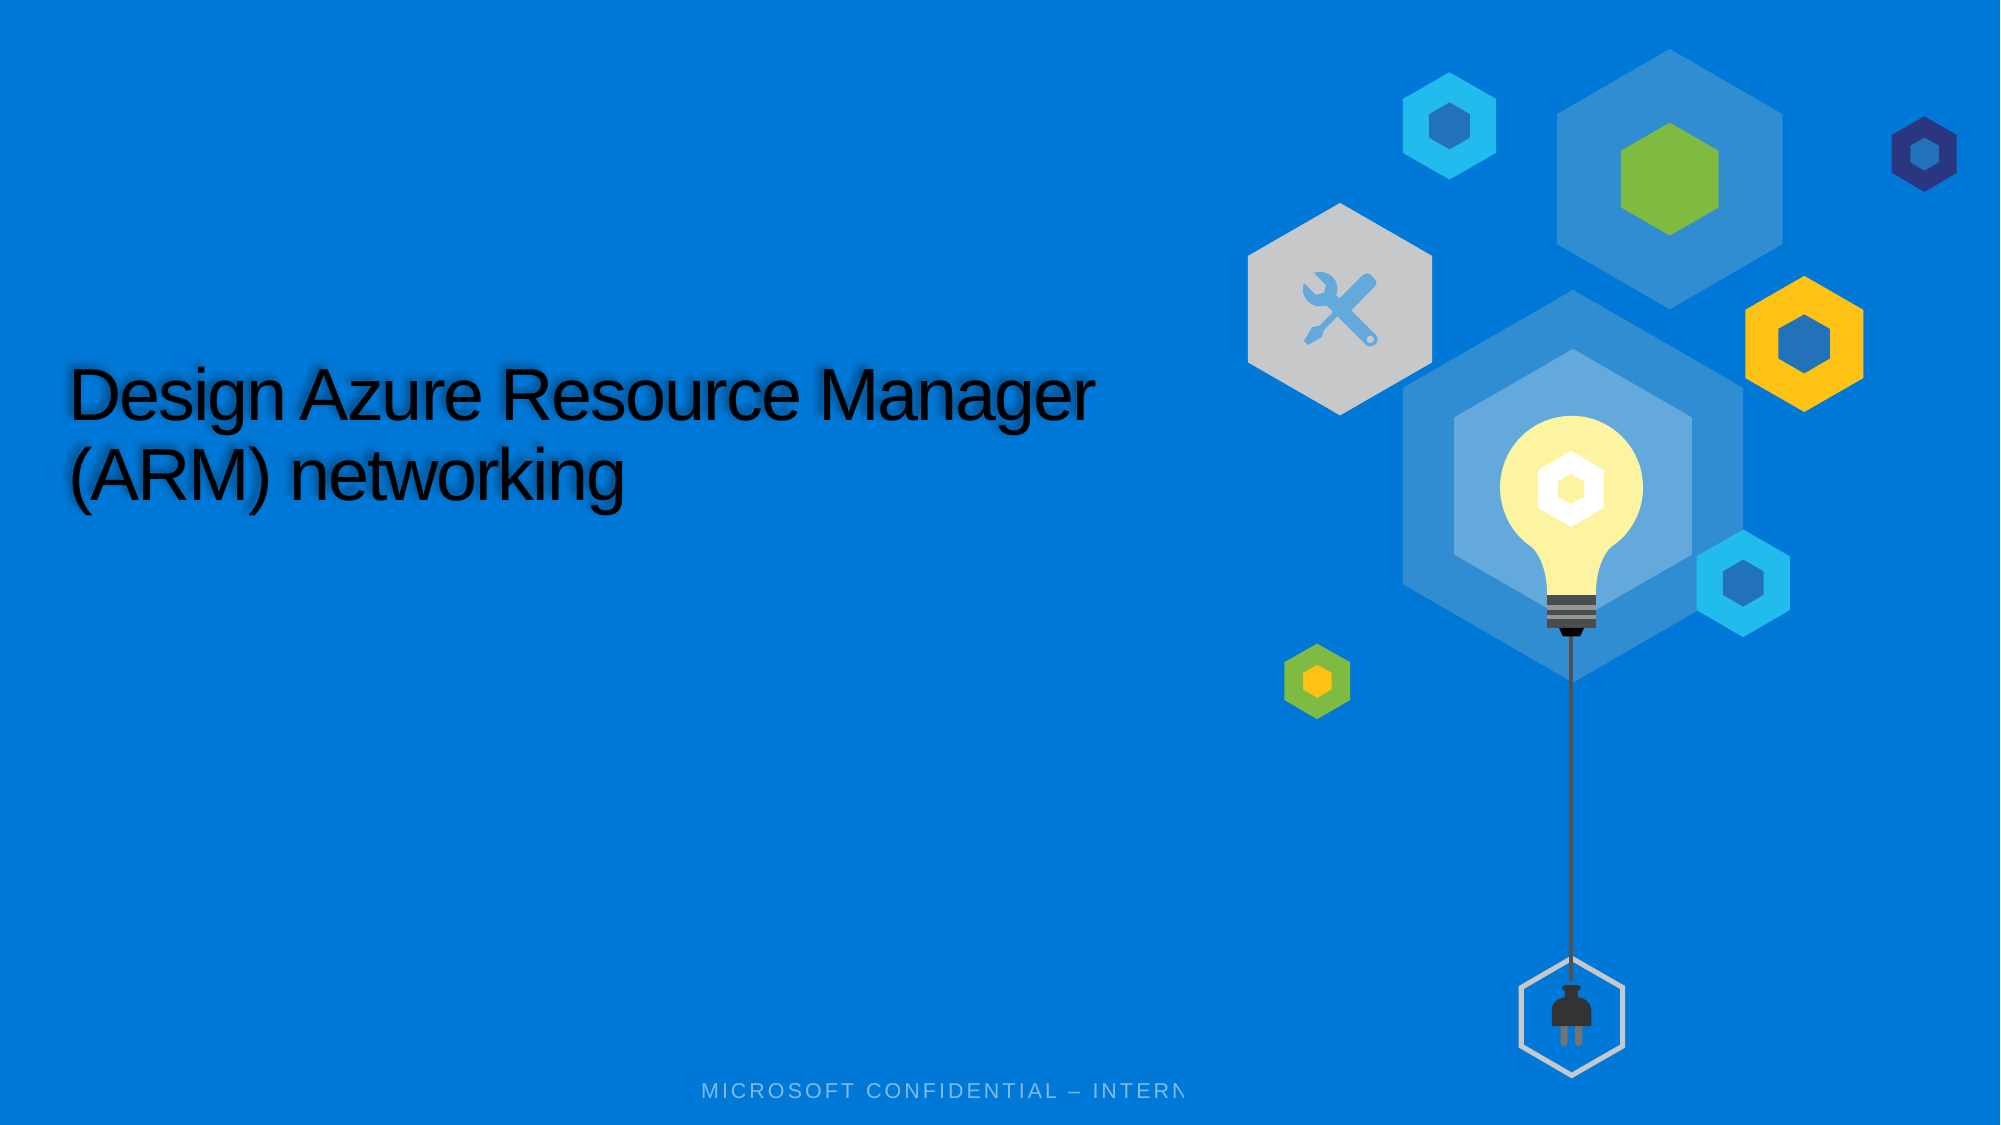

# Design Azure Resource Manager (ARM) networking